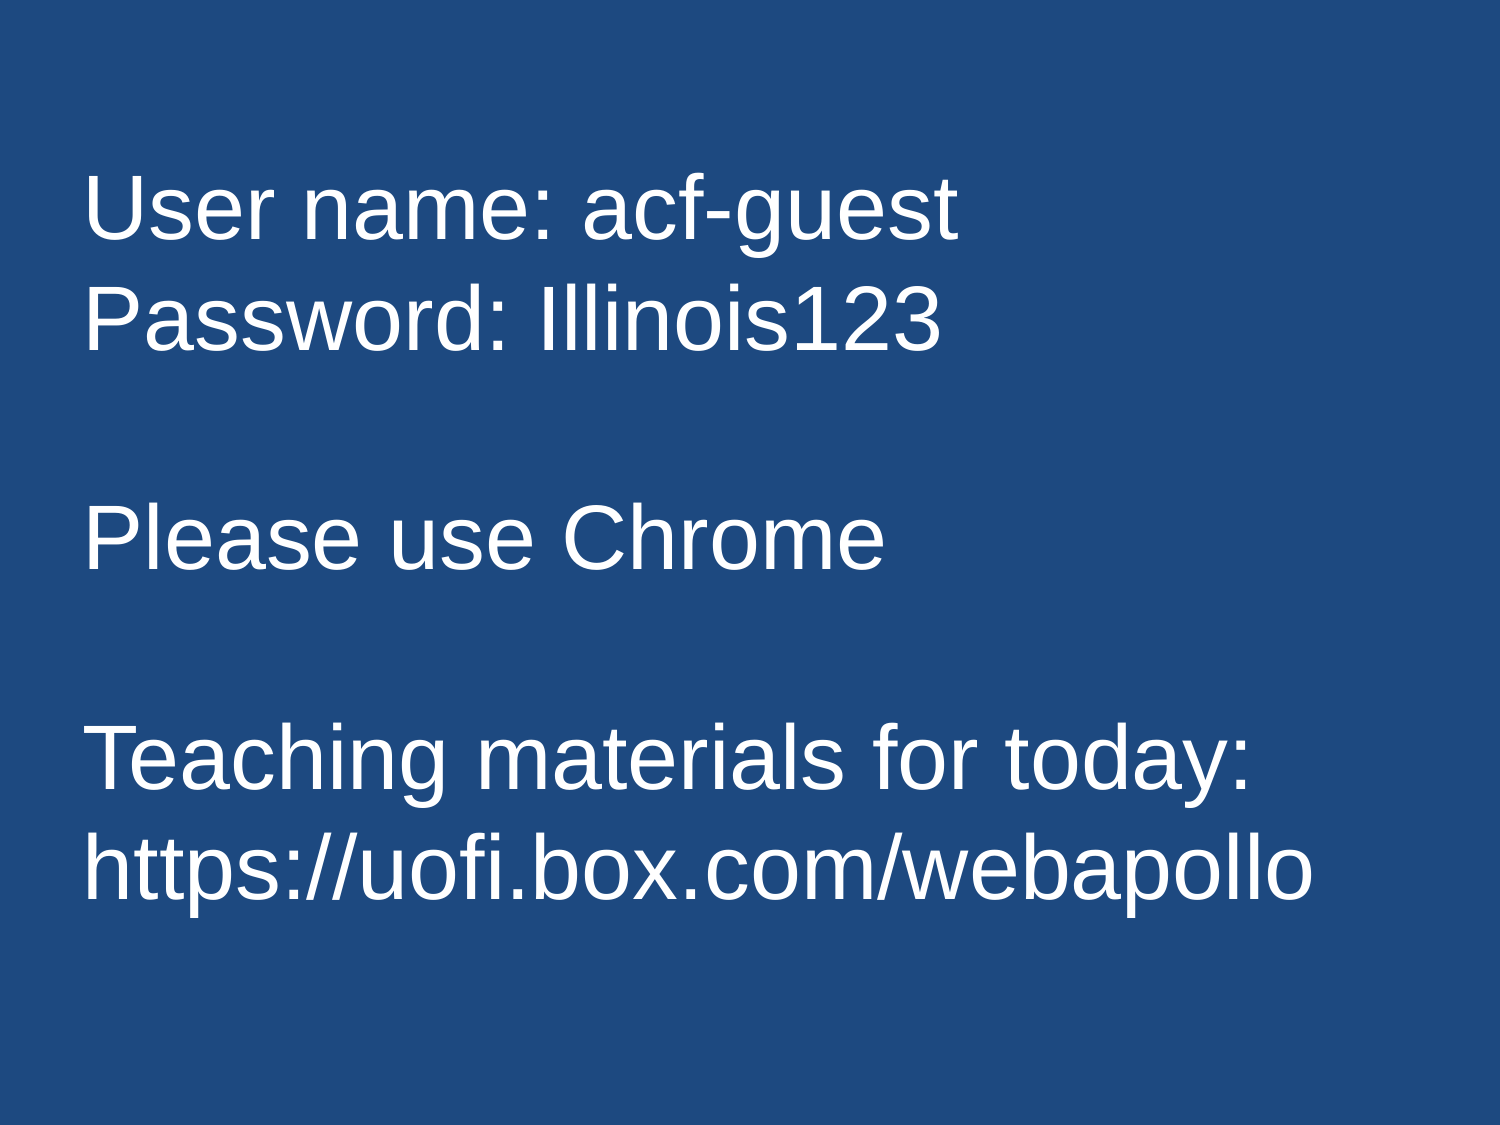

User name: acf-guest
Password: Illinois123

Please use Chrome

Teaching materials for today:
https://uofi.box.com/webapollo